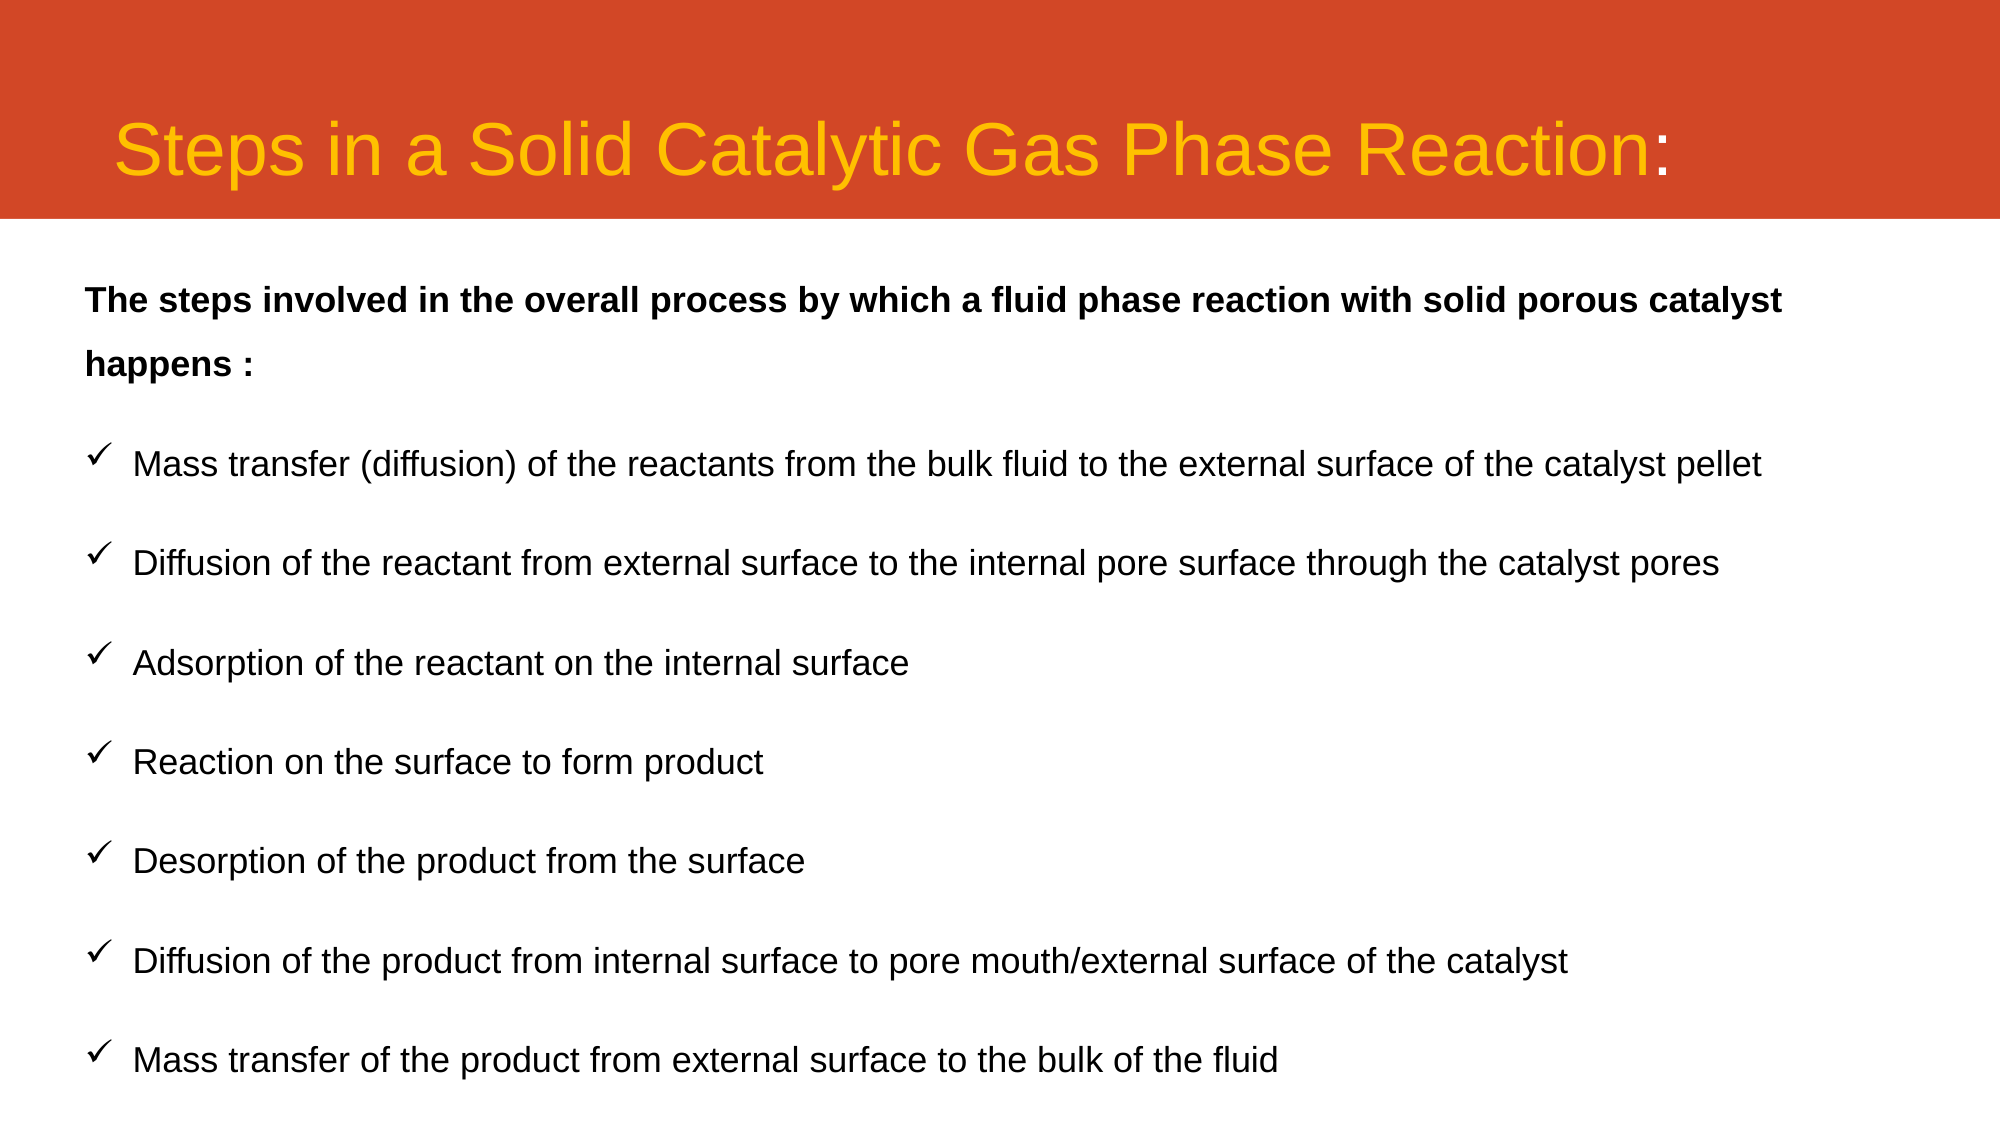

Steps in a Solid Catalytic Gas Phase Reaction:
The steps involved in the overall process by which a fluid phase reaction with solid porous catalyst happens :
Mass transfer (diffusion) of the reactants from the bulk fluid to the external surface of the catalyst pellet
Diffusion of the reactant from external surface to the internal pore surface through the catalyst pores
Adsorption of the reactant on the internal surface
Reaction on the surface to form product
Desorption of the product from the surface
Diffusion of the product from internal surface to pore mouth/external surface of the catalyst
Mass transfer of the product from external surface to the bulk of the fluid